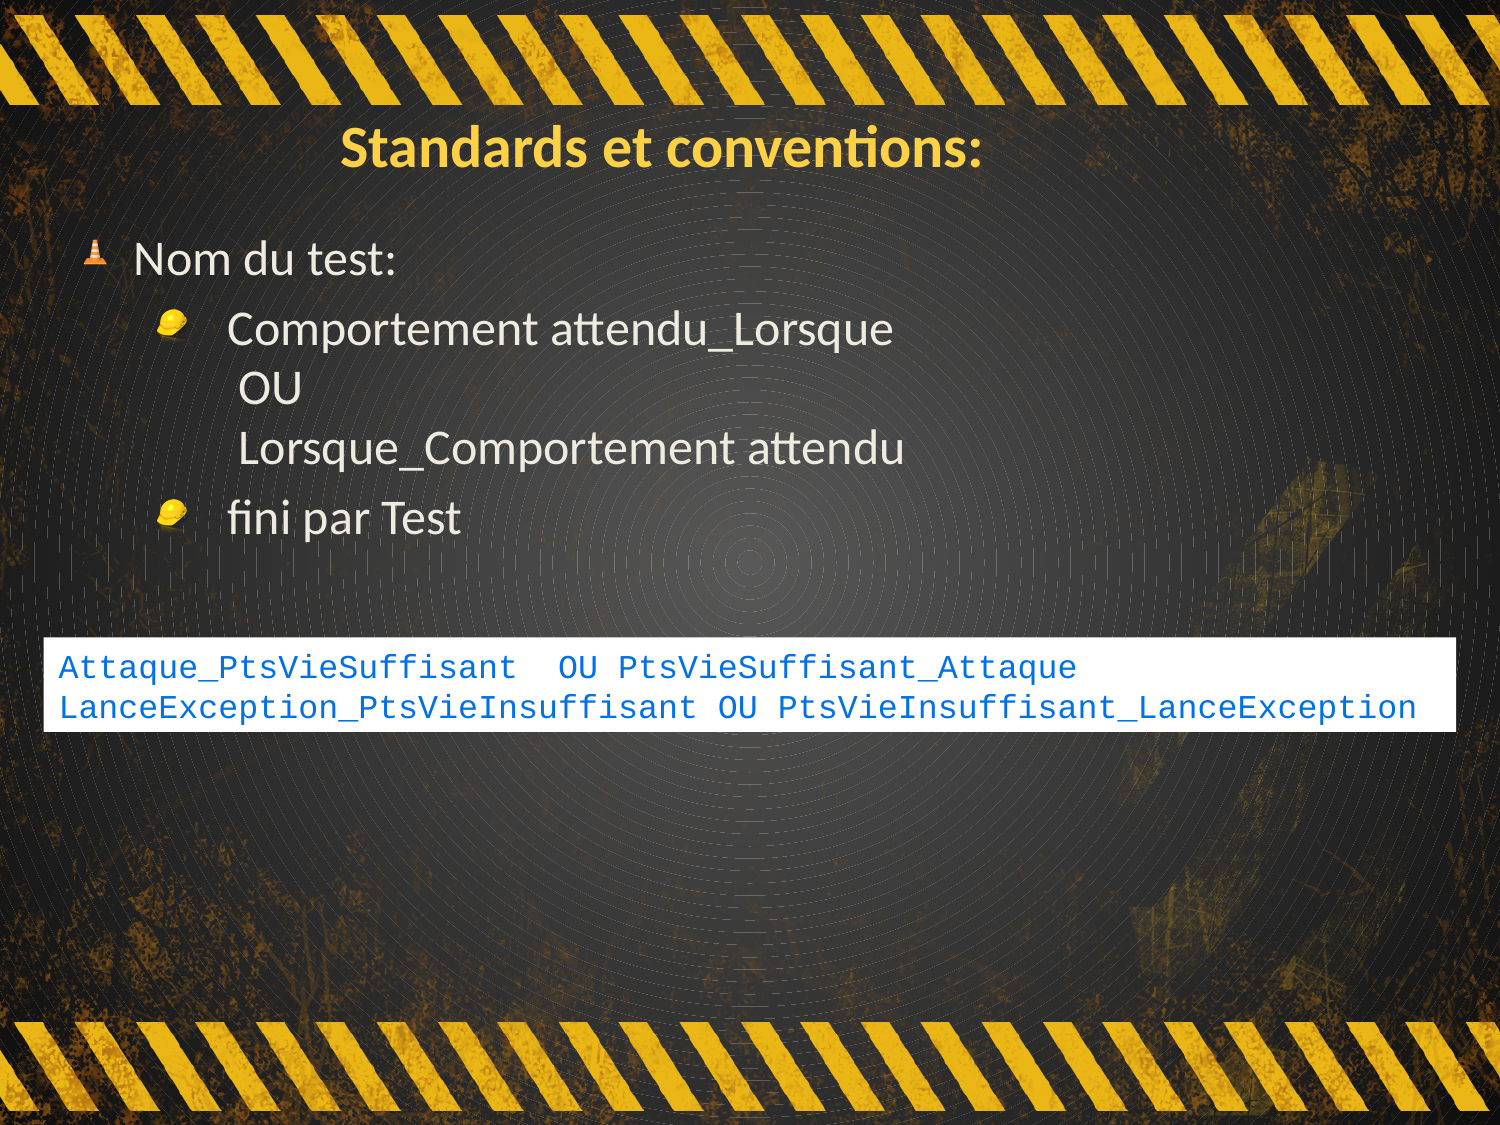

# Standards et conventions:
Nom du test:
Comportement attendu_Lorsque
 OU
 Lorsque_Comportement attendu
fini par Test
Attaque_PtsVieSuffisant  OU PtsVieSuffisant_Attaque
LanceException_PtsVieInsuffisant OU PtsVieInsuffisant_LanceException